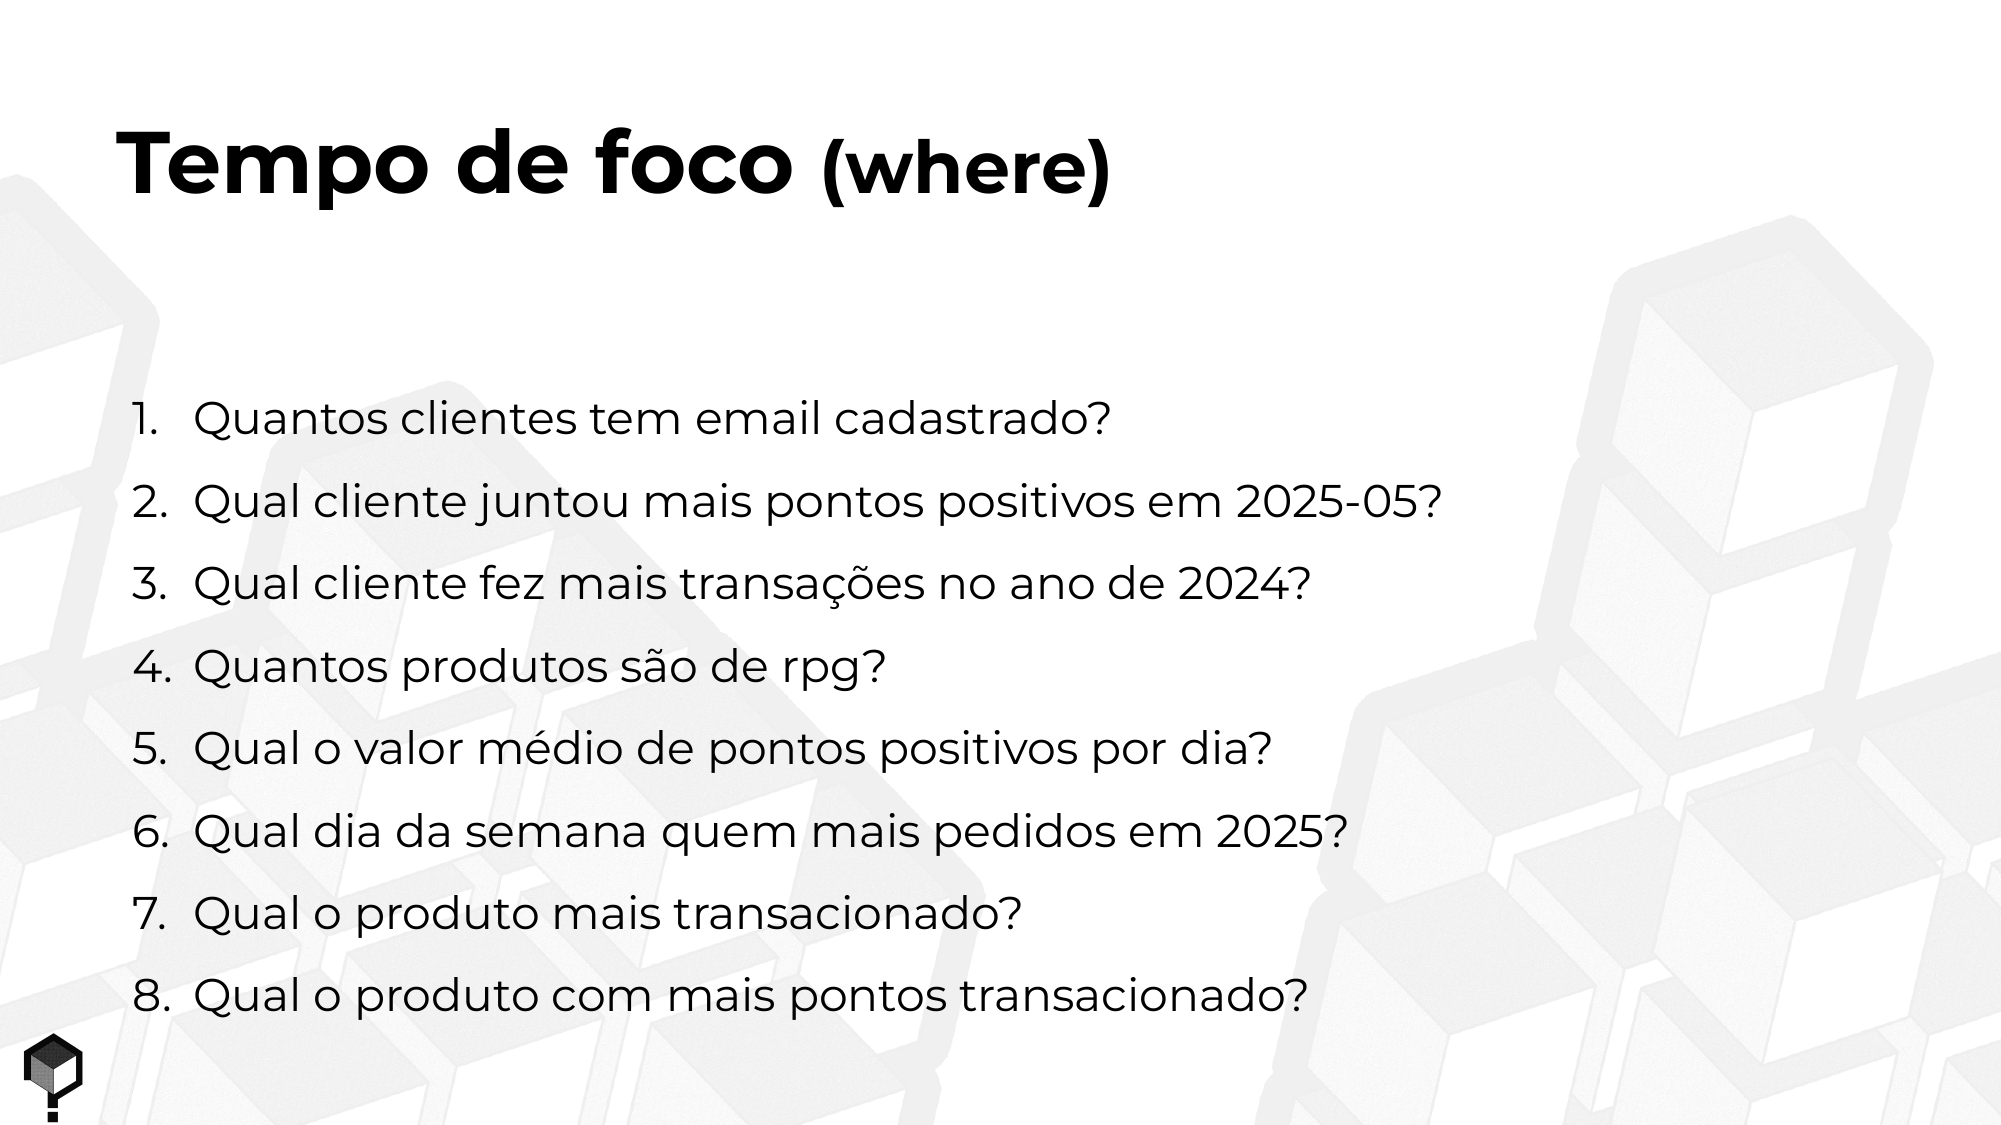

Tempo de foco (where)
Quantos clientes tem email cadastrado?
Qual cliente juntou mais pontos positivos em 2025-05?
Qual cliente fez mais transações no ano de 2024?
Quantos produtos são de rpg?
Qual o valor médio de pontos positivos por dia?
Qual dia da semana quem mais pedidos em 2025?
Qual o produto mais transacionado?
Qual o produto com mais pontos transacionado?